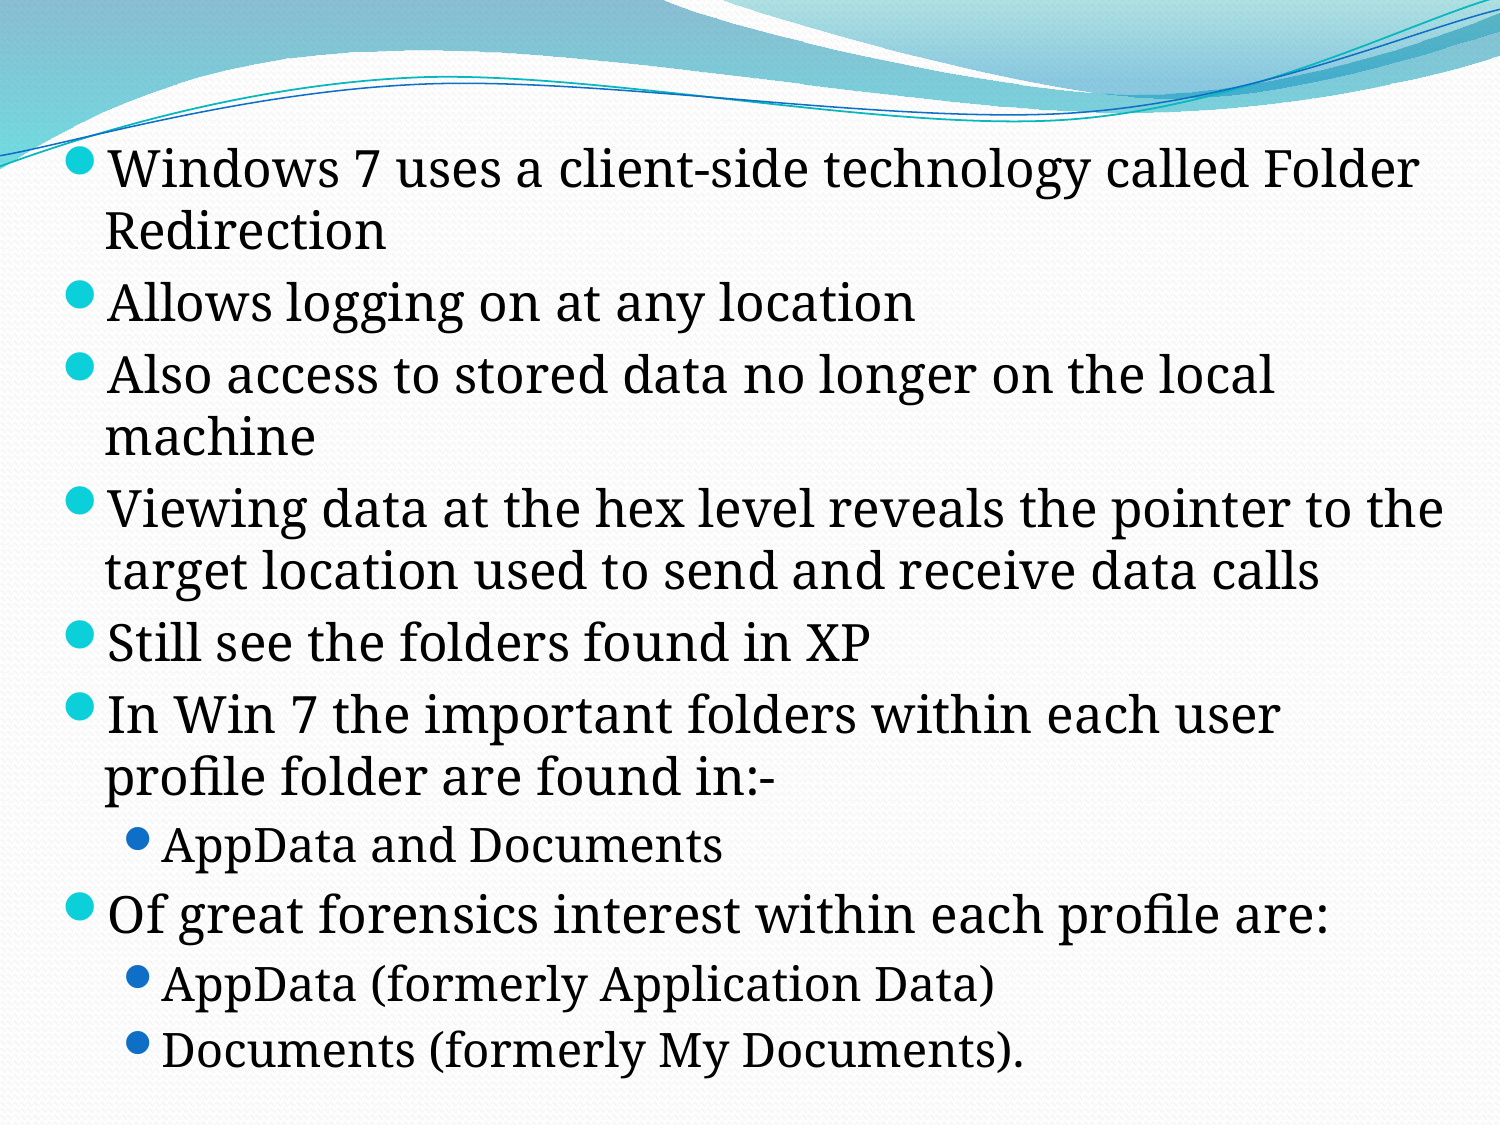

Windows 7 uses a client-side technology called Folder Redirection
Allows logging on at any location
Also access to stored data no longer on the local machine
Viewing data at the hex level reveals the pointer to the target location used to send and receive data calls
Still see the folders found in XP
In Win 7 the important folders within each user profile folder are found in:-
AppData and Documents
Of great forensics interest within each profile are:
AppData (formerly Application Data)
Documents (formerly My Documents).